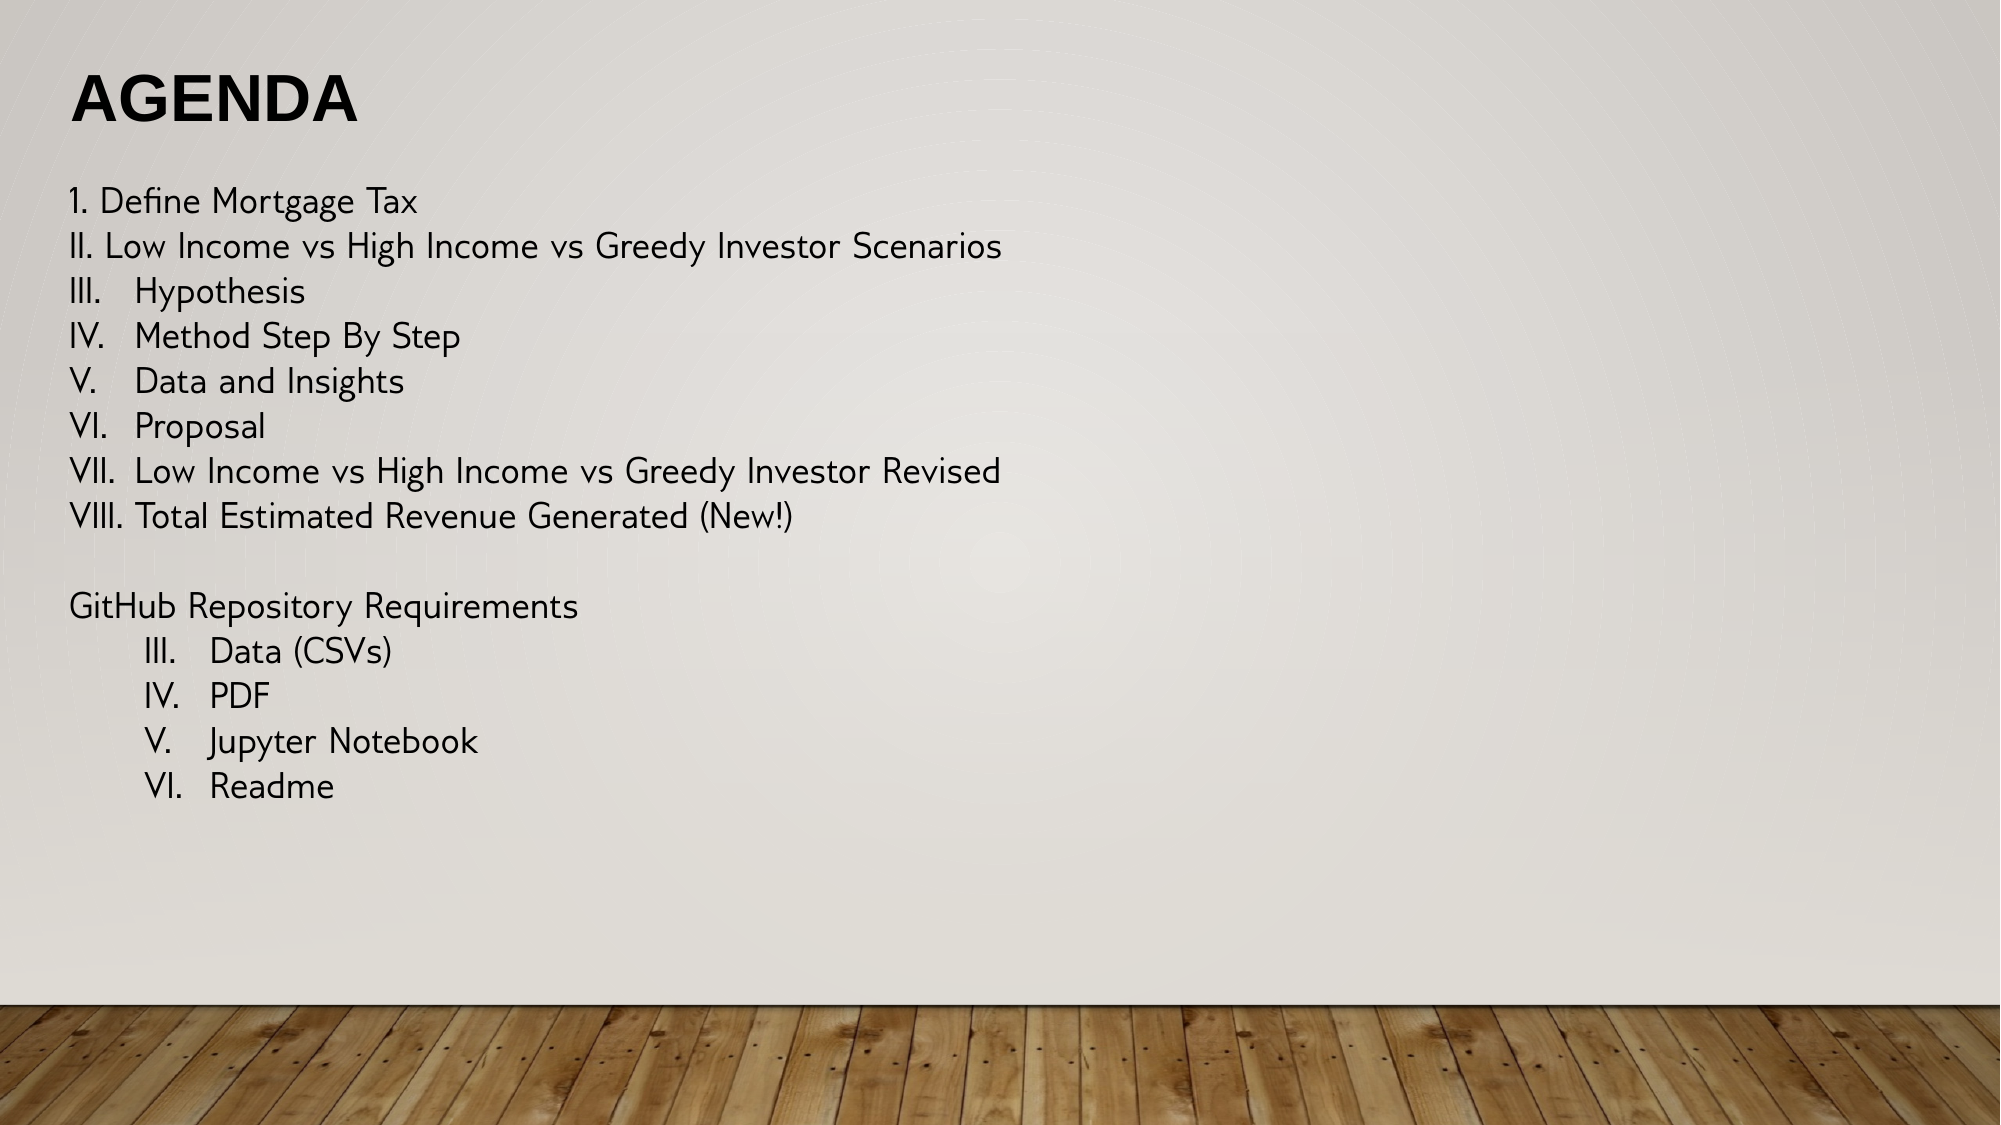

AGENDA
1. Define Mortgage Tax
II. Low Income vs High Income vs Greedy Investor Scenarios
Hypothesis
Method Step By Step
Data and Insights
Proposal
Low Income vs High Income vs Greedy Investor Revised
Total Estimated Revenue Generated (New!)

GitHub Repository Requirements
Data (CSVs)
PDF
Jupyter Notebook
Readme